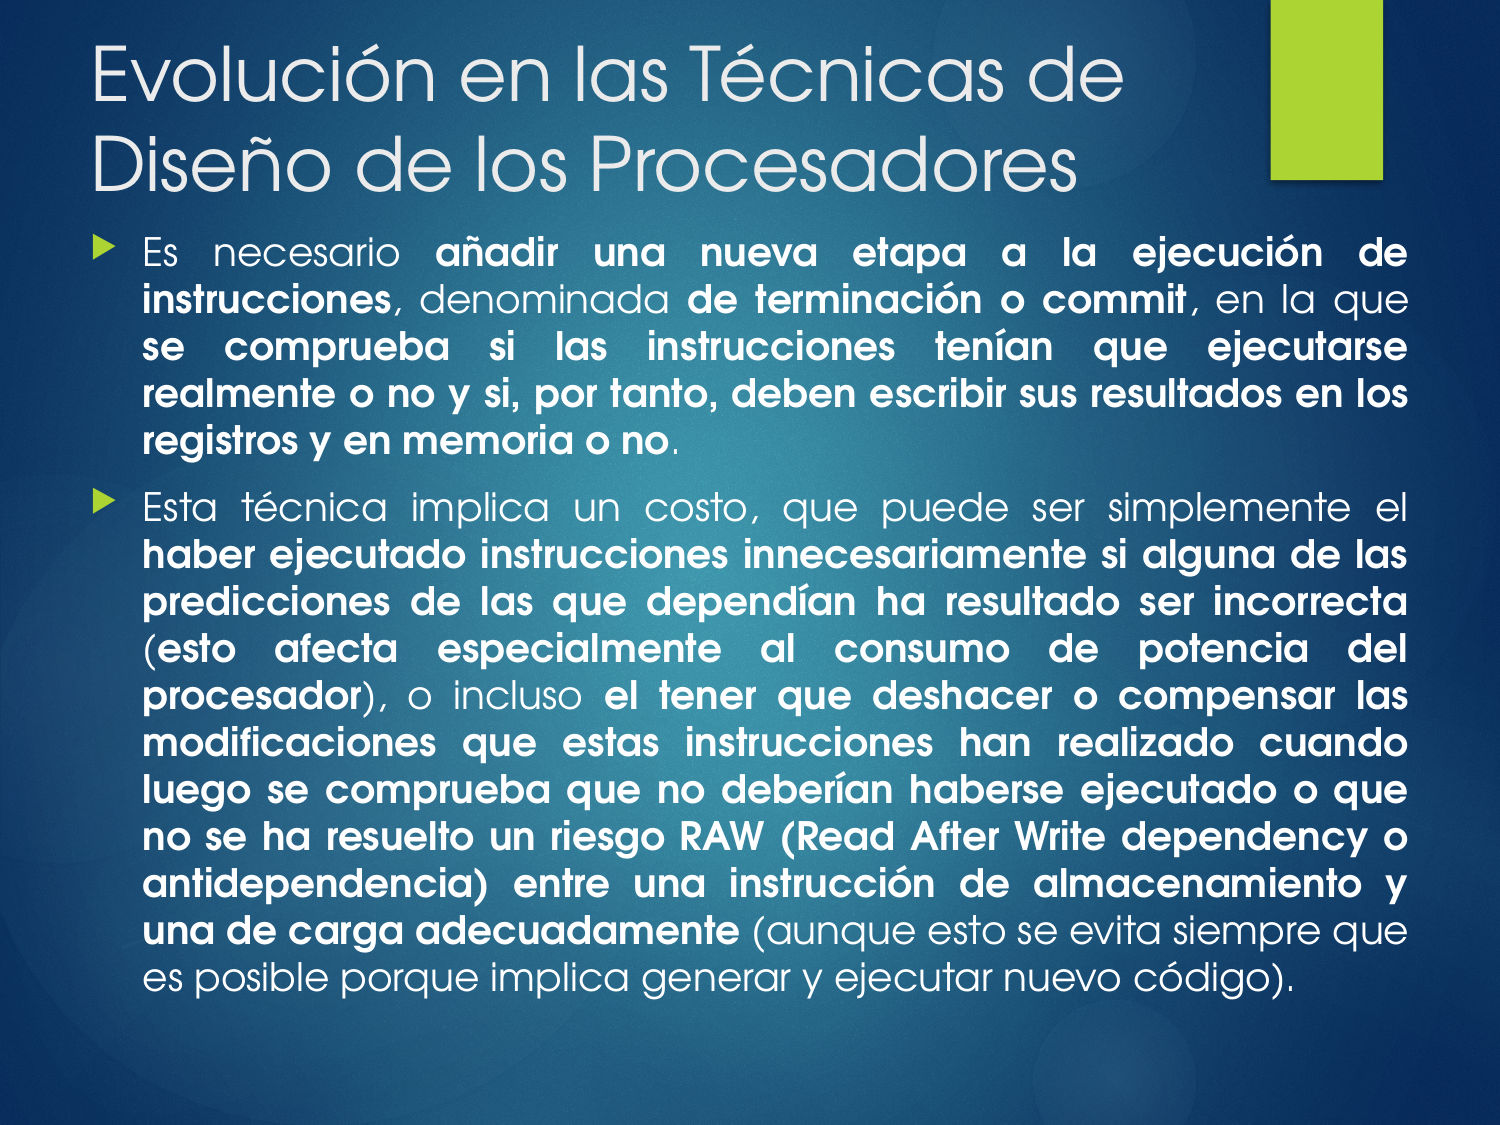

# Evolución en las Técnicas de Diseño de los Procesadores
Es necesario añadir una nueva etapa a la ejecución de instrucciones, denominada de terminación o commit, en la que se comprueba si las instrucciones tenían que ejecutarse realmente o no y si, por tanto, deben escribir sus resultados en los registros y en memoria o no.
Esta técnica implica un costo, que puede ser simplemente el haber ejecutado instrucciones innecesariamente si alguna de las predicciones de las que dependían ha resultado ser incorrecta (esto afecta especialmente al consumo de potencia del procesador), o incluso el tener que deshacer o compensar las modificaciones que estas instrucciones han realizado cuando luego se comprueba que no deberían haberse ejecutado o que no se ha resuelto un riesgo RAW (Read After Write dependency o antidependencia) entre una instrucción de almacenamiento y una de carga adecuadamente (aunque esto se evita siempre que es posible porque implica generar y ejecutar nuevo código).